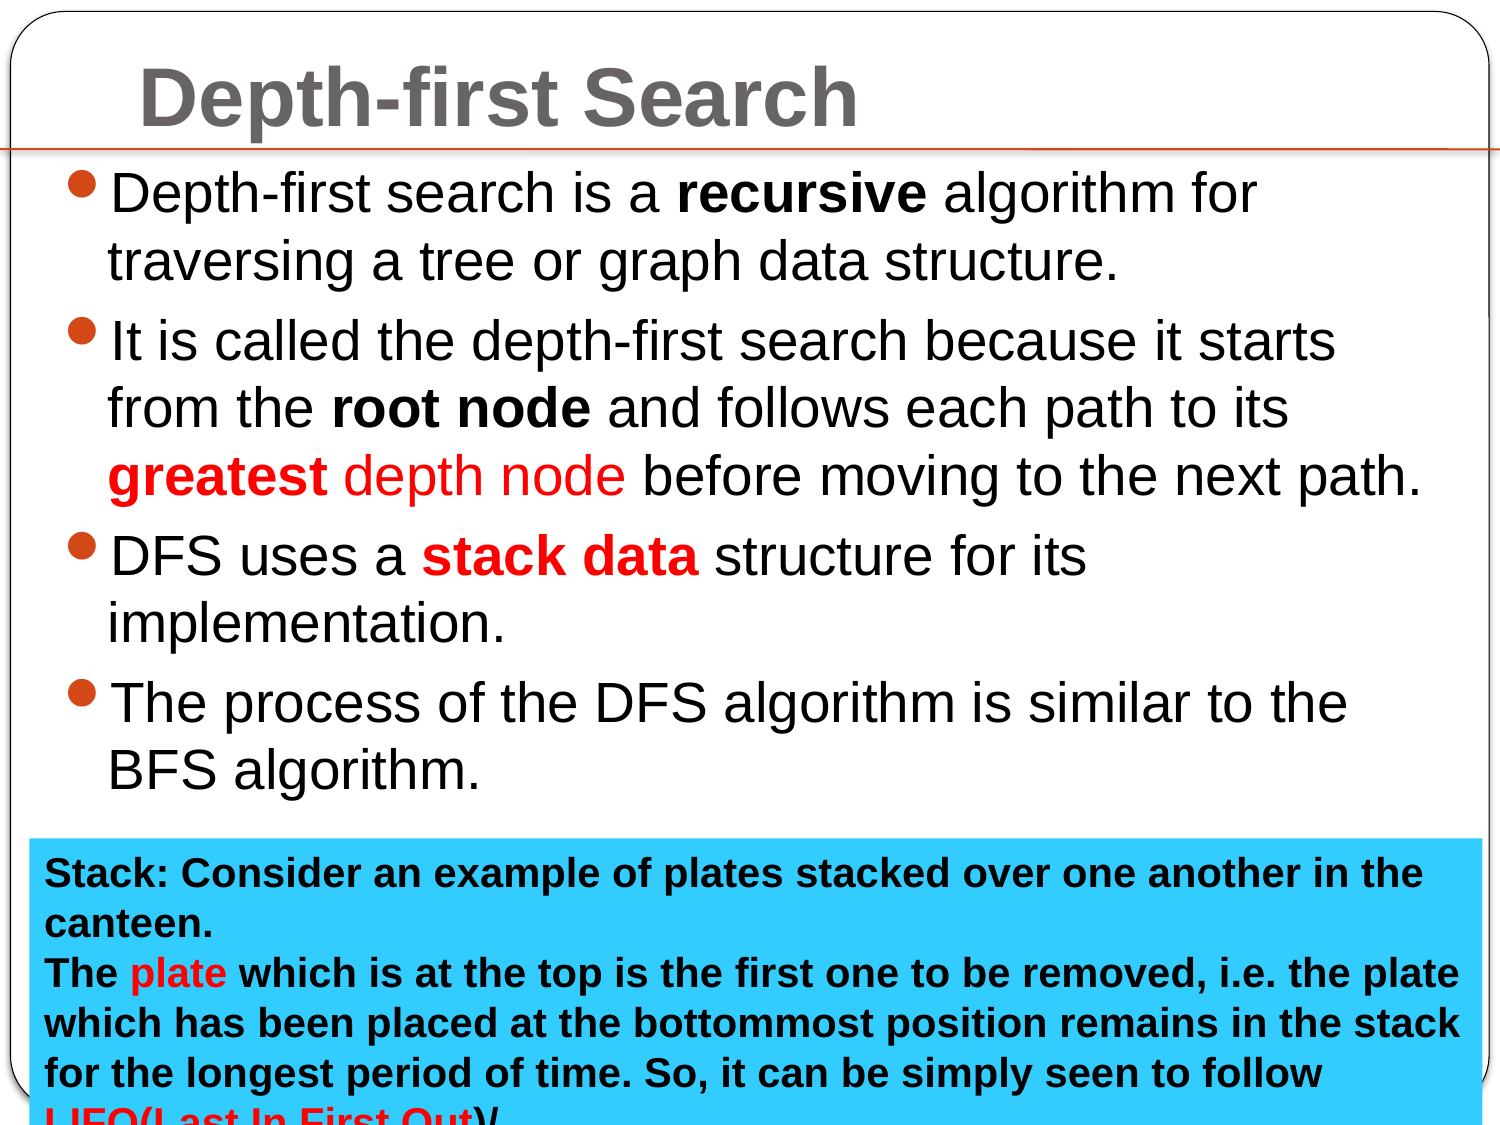

# Depth-first Search
Depth-first search is a recursive algorithm for traversing a tree or graph data structure.
It is called the depth-first search because it starts from the root node and follows each path to its greatest depth node before moving to the next path.
DFS uses a stack data structure for its implementation.
The process of the DFS algorithm is similar to the BFS algorithm.

Stack: Consider an example of plates stacked over one another in the canteen.
The plate which is at the top is the first one to be removed, i.e. the plate which has been placed at the bottommost position remains in the stack for the longest period of time. So, it can be simply seen to follow LIFO(Last In First Out)/
FILO(First In Last Out) order.